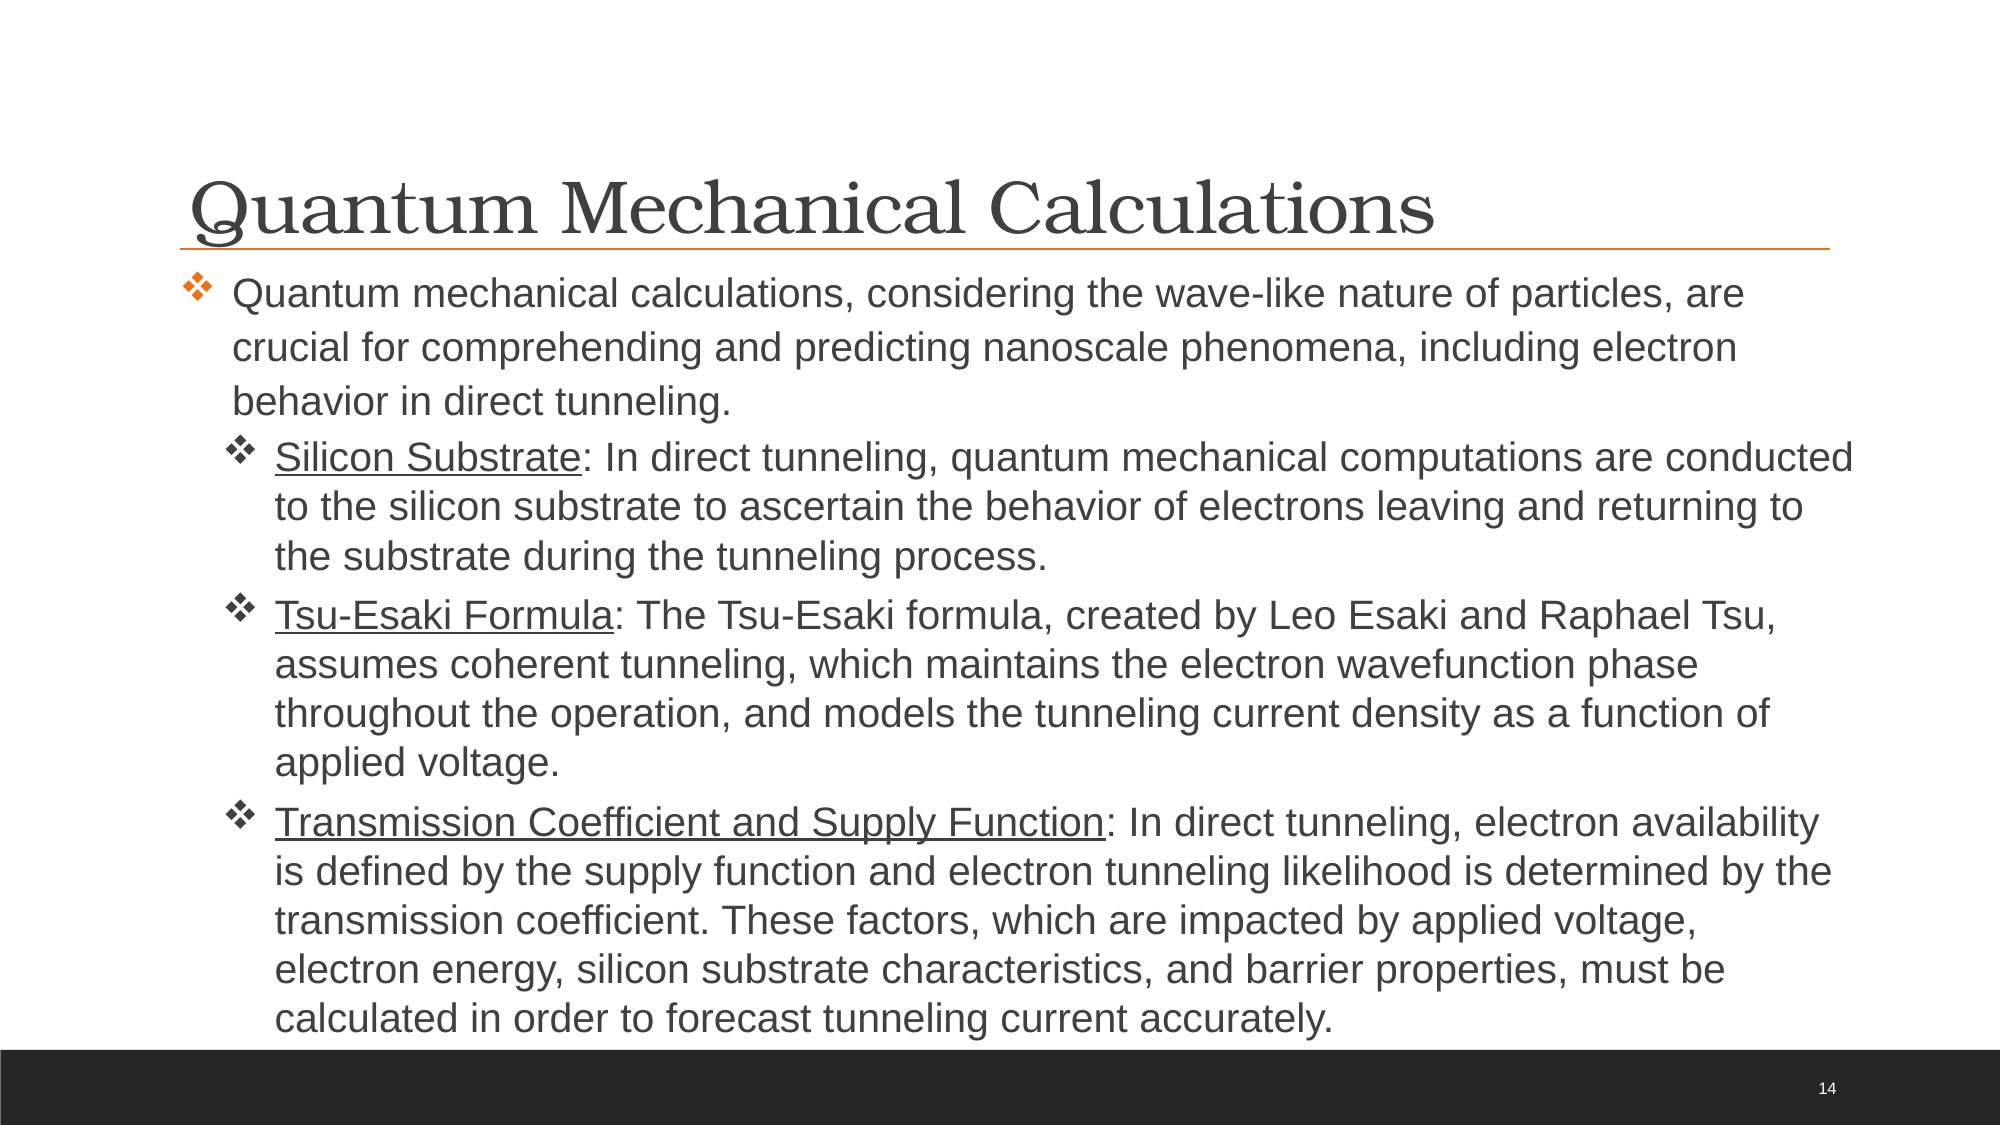

Quantum Mechanical Calculations
Quantum mechanical calculations, considering the wave-like nature of particles, are crucial for comprehending and predicting nanoscale phenomena, including electron behavior in direct tunneling.
Silicon Substrate: In direct tunneling, quantum mechanical computations are conducted to the silicon substrate to ascertain the behavior of electrons leaving and returning to the substrate during the tunneling process.
Tsu-Esaki Formula: The Tsu-Esaki formula, created by Leo Esaki and Raphael Tsu, assumes coherent tunneling, which maintains the electron wavefunction phase throughout the operation, and models the tunneling current density as a function of applied voltage.
Transmission Coefficient and Supply Function: In direct tunneling, electron availability is defined by the supply function and electron tunneling likelihood is determined by the transmission coefficient. These factors, which are impacted by applied voltage, electron energy, silicon substrate characteristics, and barrier properties, must be calculated in order to forecast tunneling current accurately.
14